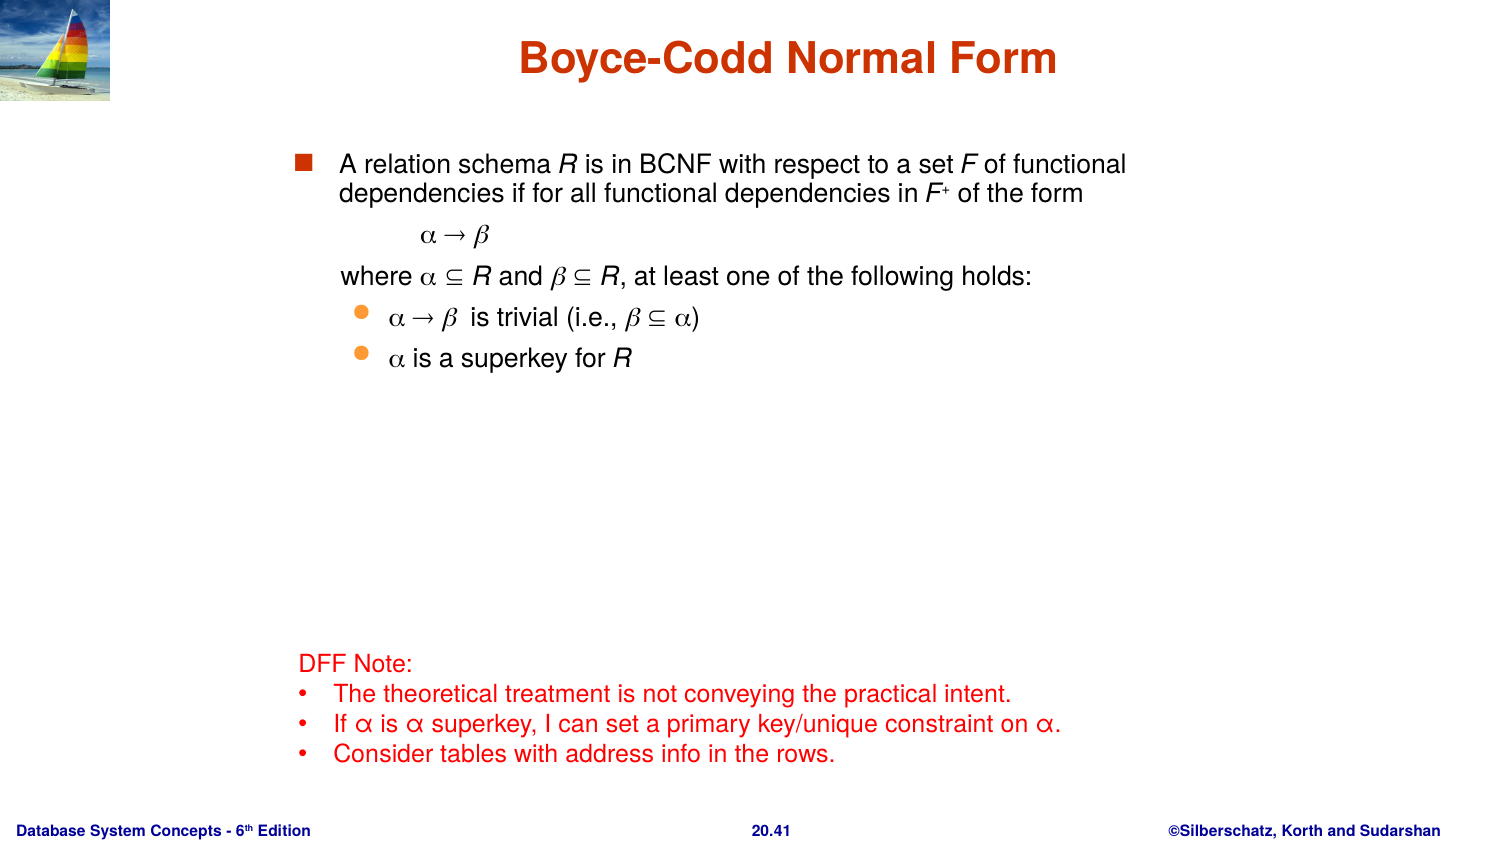

# Boyce-Codd Normal Form
A relation schema R is in BCNF with respect to a set F of functional  dependencies if for all functional dependencies in F+ of the form
                 α → β
      where α ⊆ R and β ⊆ R, at least one of the following holds:
α → β  is trivial (i.e., β ⊆ α)
α is a superkey for R

DFF Note:
The theoretical treatment is not conveying the practical intent.
If α is α superkey, I can set a primary key/unique constraint on α.
Consider tables with address info in the rows.